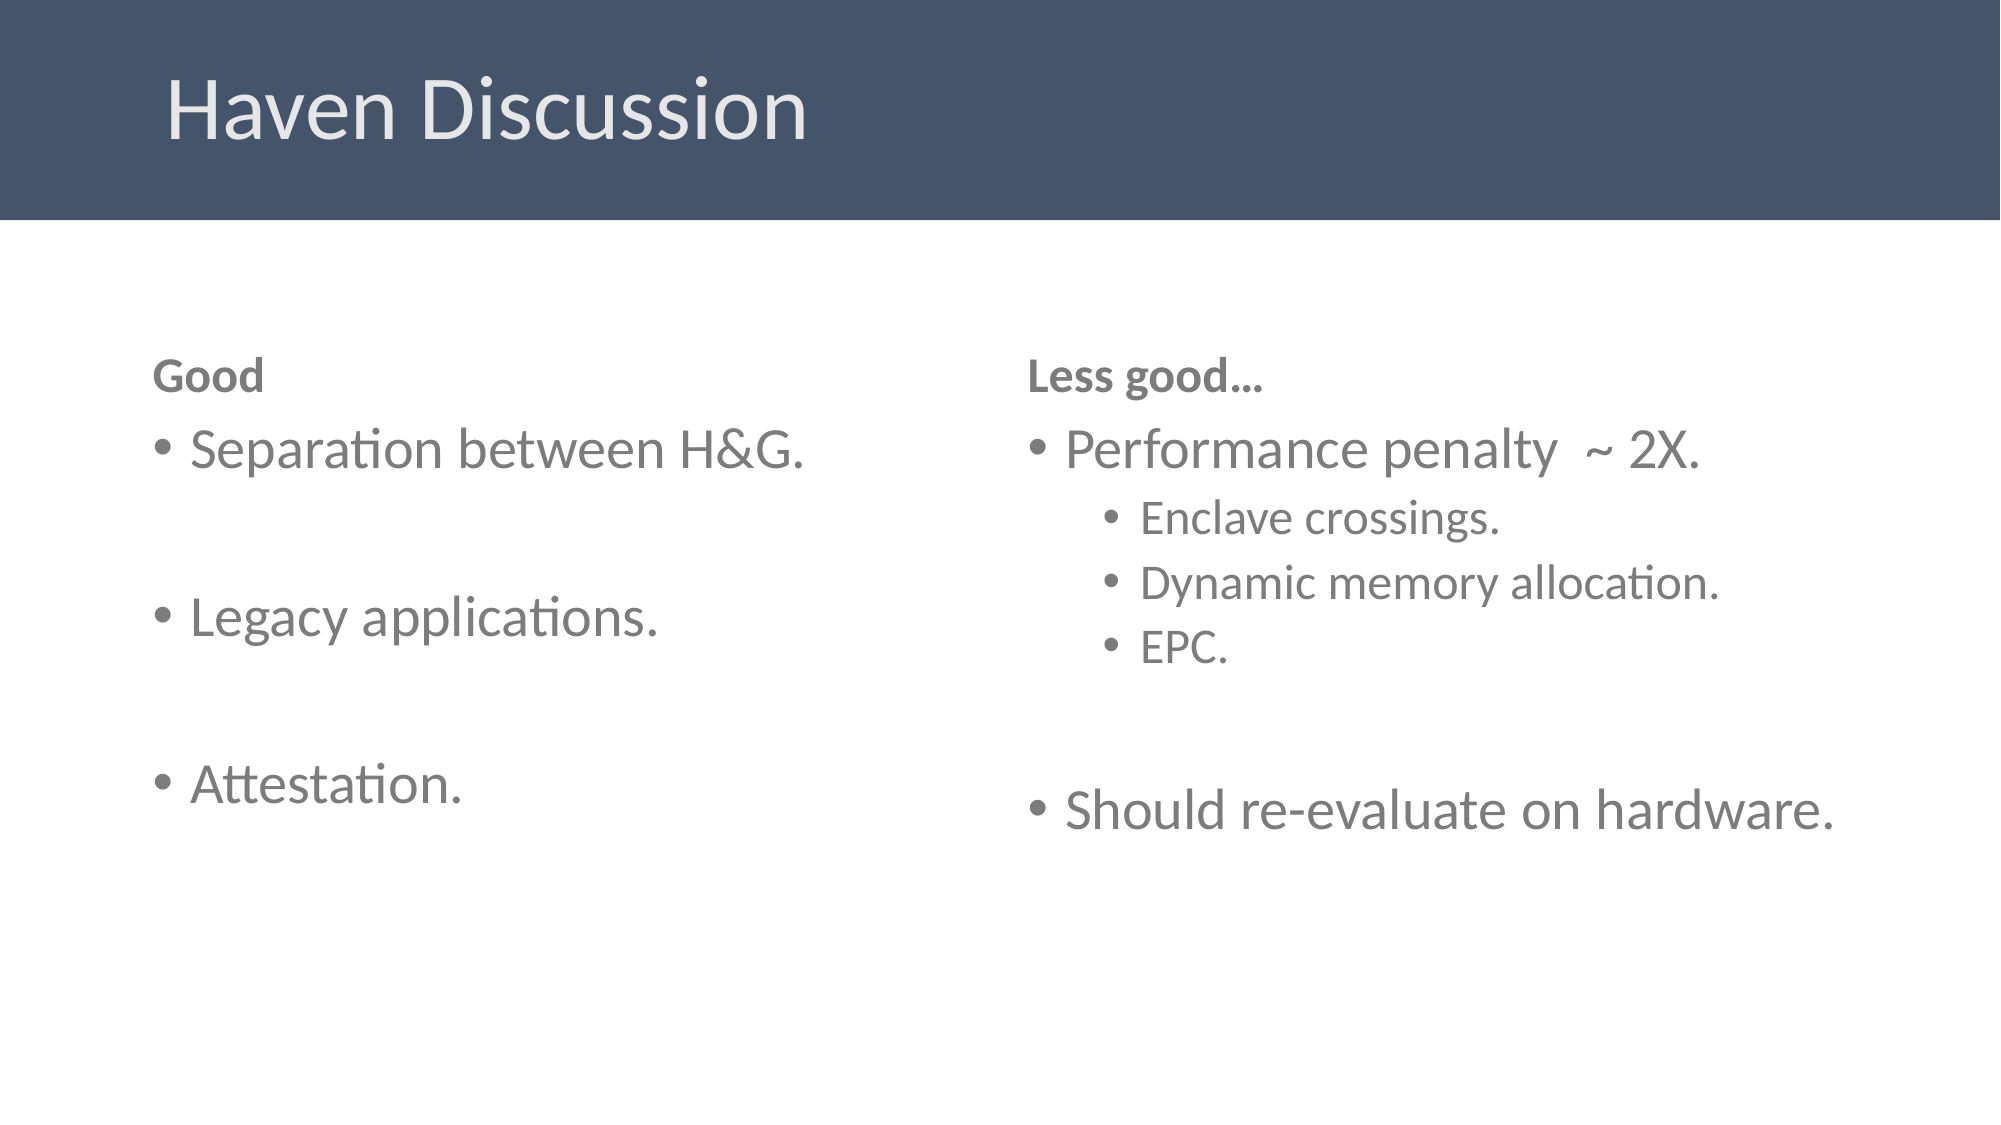

# Haven Discussion
Good
Less good…
Separation between H&G.

Legacy applications.

Attestation.

Performance penalty  ~ 2X.
Enclave crossings.
Dynamic memory allocation.
EPC.

Should re-evaluate on hardware.